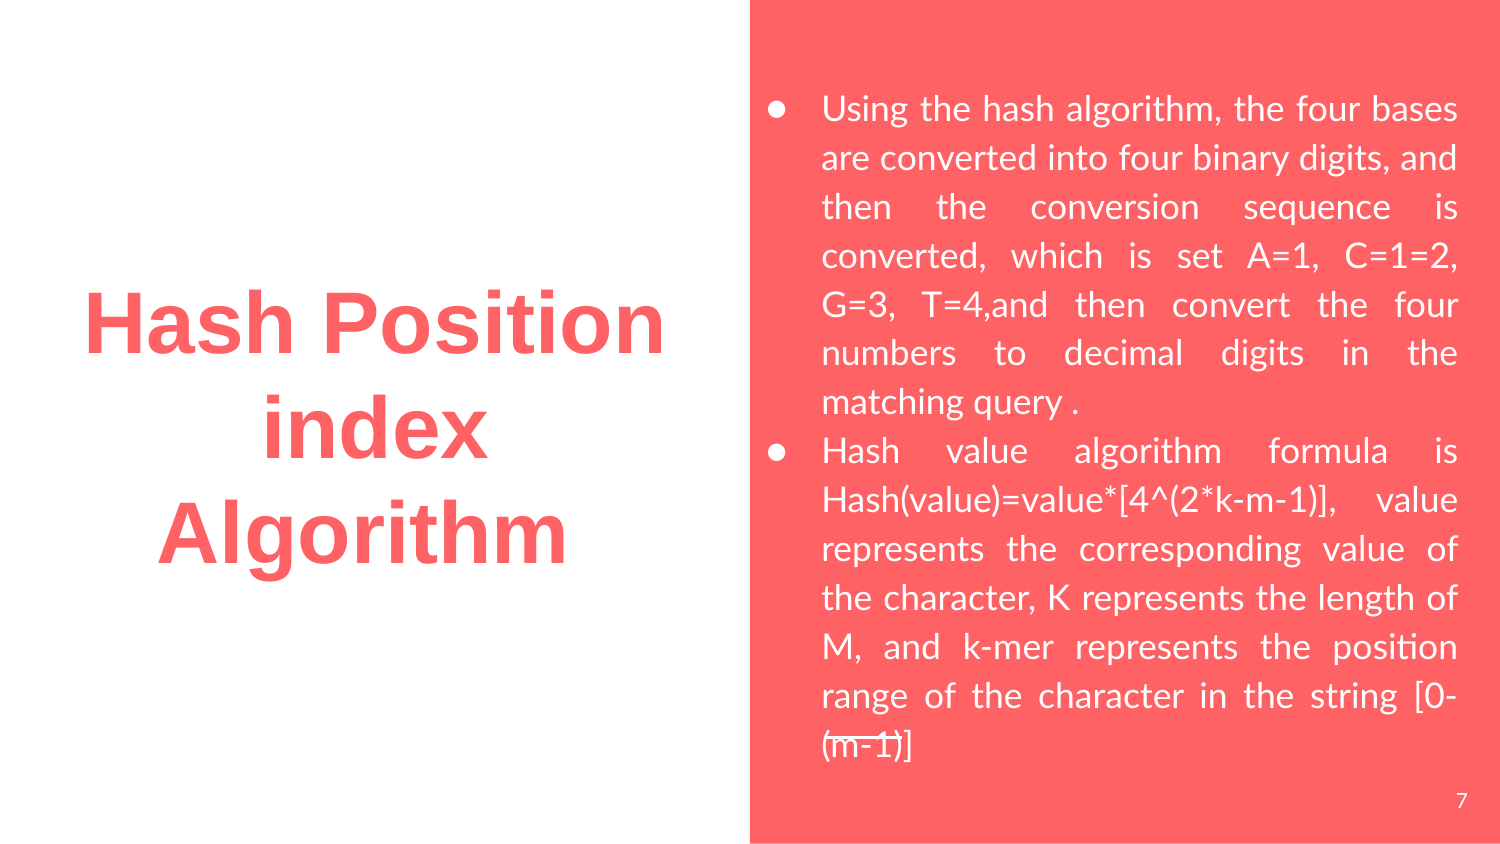

Using the hash algorithm, the four bases are converted into four binary digits, and then the conversion sequence is converted, which is set A=1, C=1=2, G=3, T=4,and then convert the four numbers to decimal digits in the matching query .
Hash value algorithm formula is Hash(value)=value*[4^(2*k-m-1)],  value represents the corresponding value of the character, K represents the length of M, and k-mer represents the position range of the character in the string [0- (m-1)]
# Hash Position index Algorithm
7